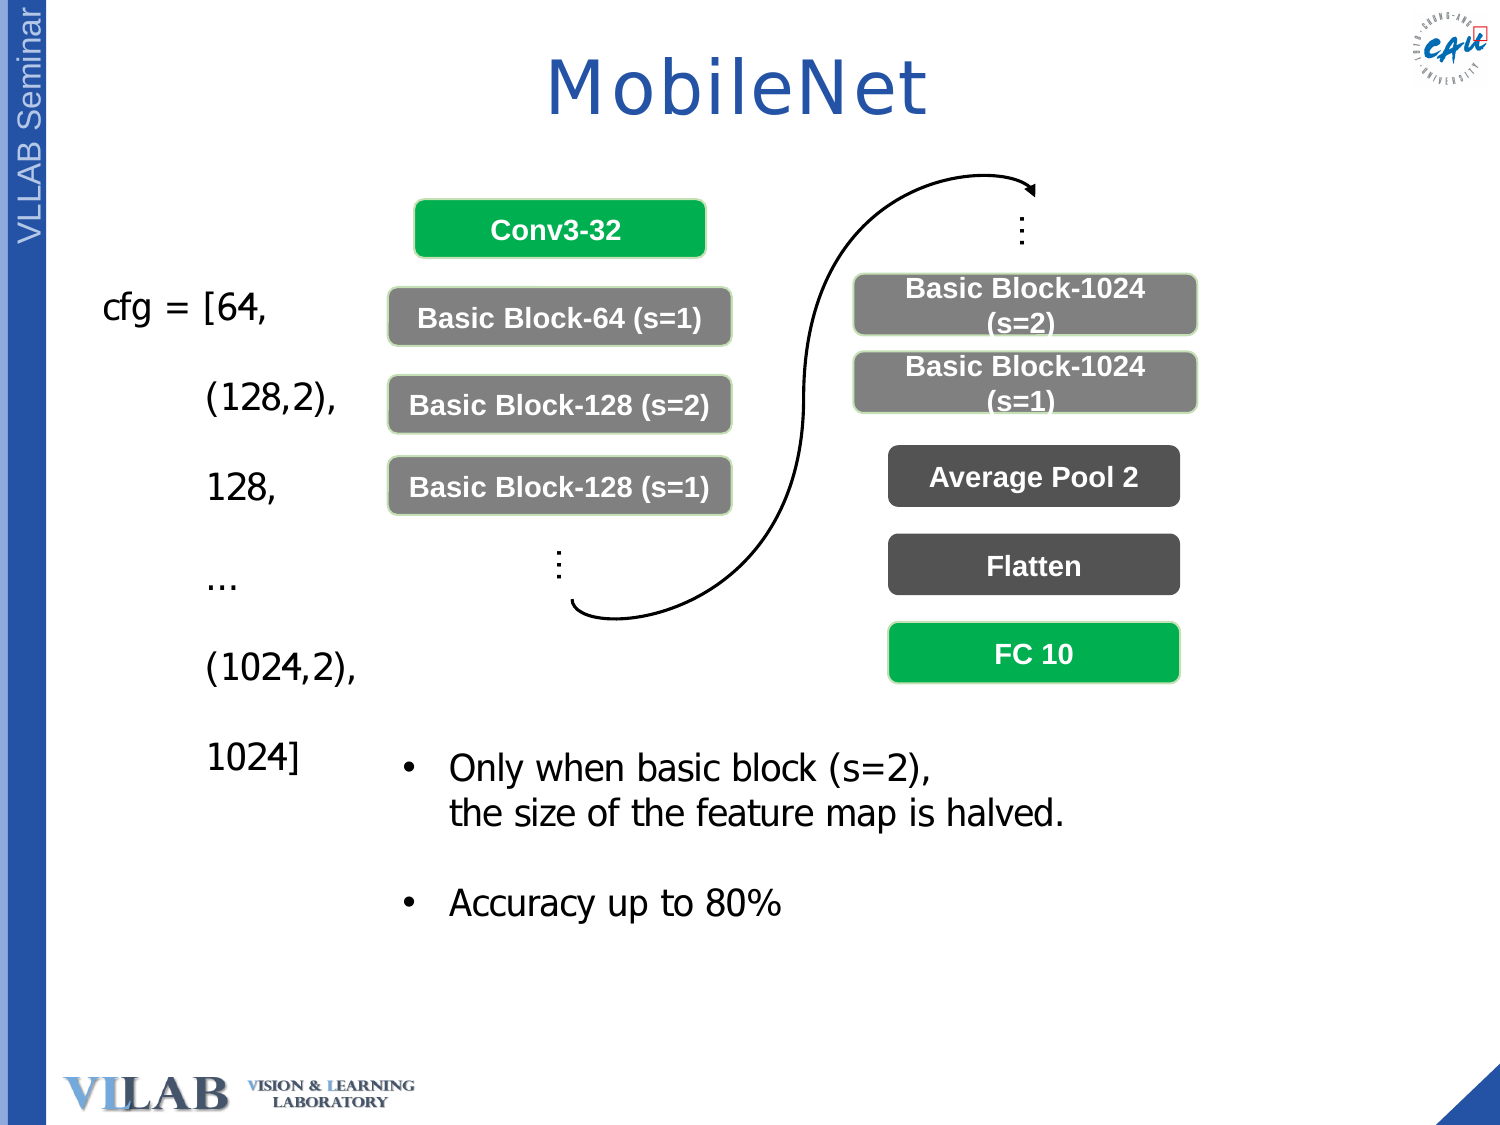

# MobileNet
Conv3-32
Basic Block-64 (s=1)
Basic Block-128 (s=2)
Basic Block-128 (s=1)
…
Basic Block-1024 (s=2)
Basic Block-1024 (s=1)
Average Pool 2
Flatten
…
FC 10
    cfg = [64,

	(128,2),

	128,

	...

	(1024,2),

	1024]
Only when basic block (s=2),
    the size of the feature map is halved.

Accuracy up to 80%